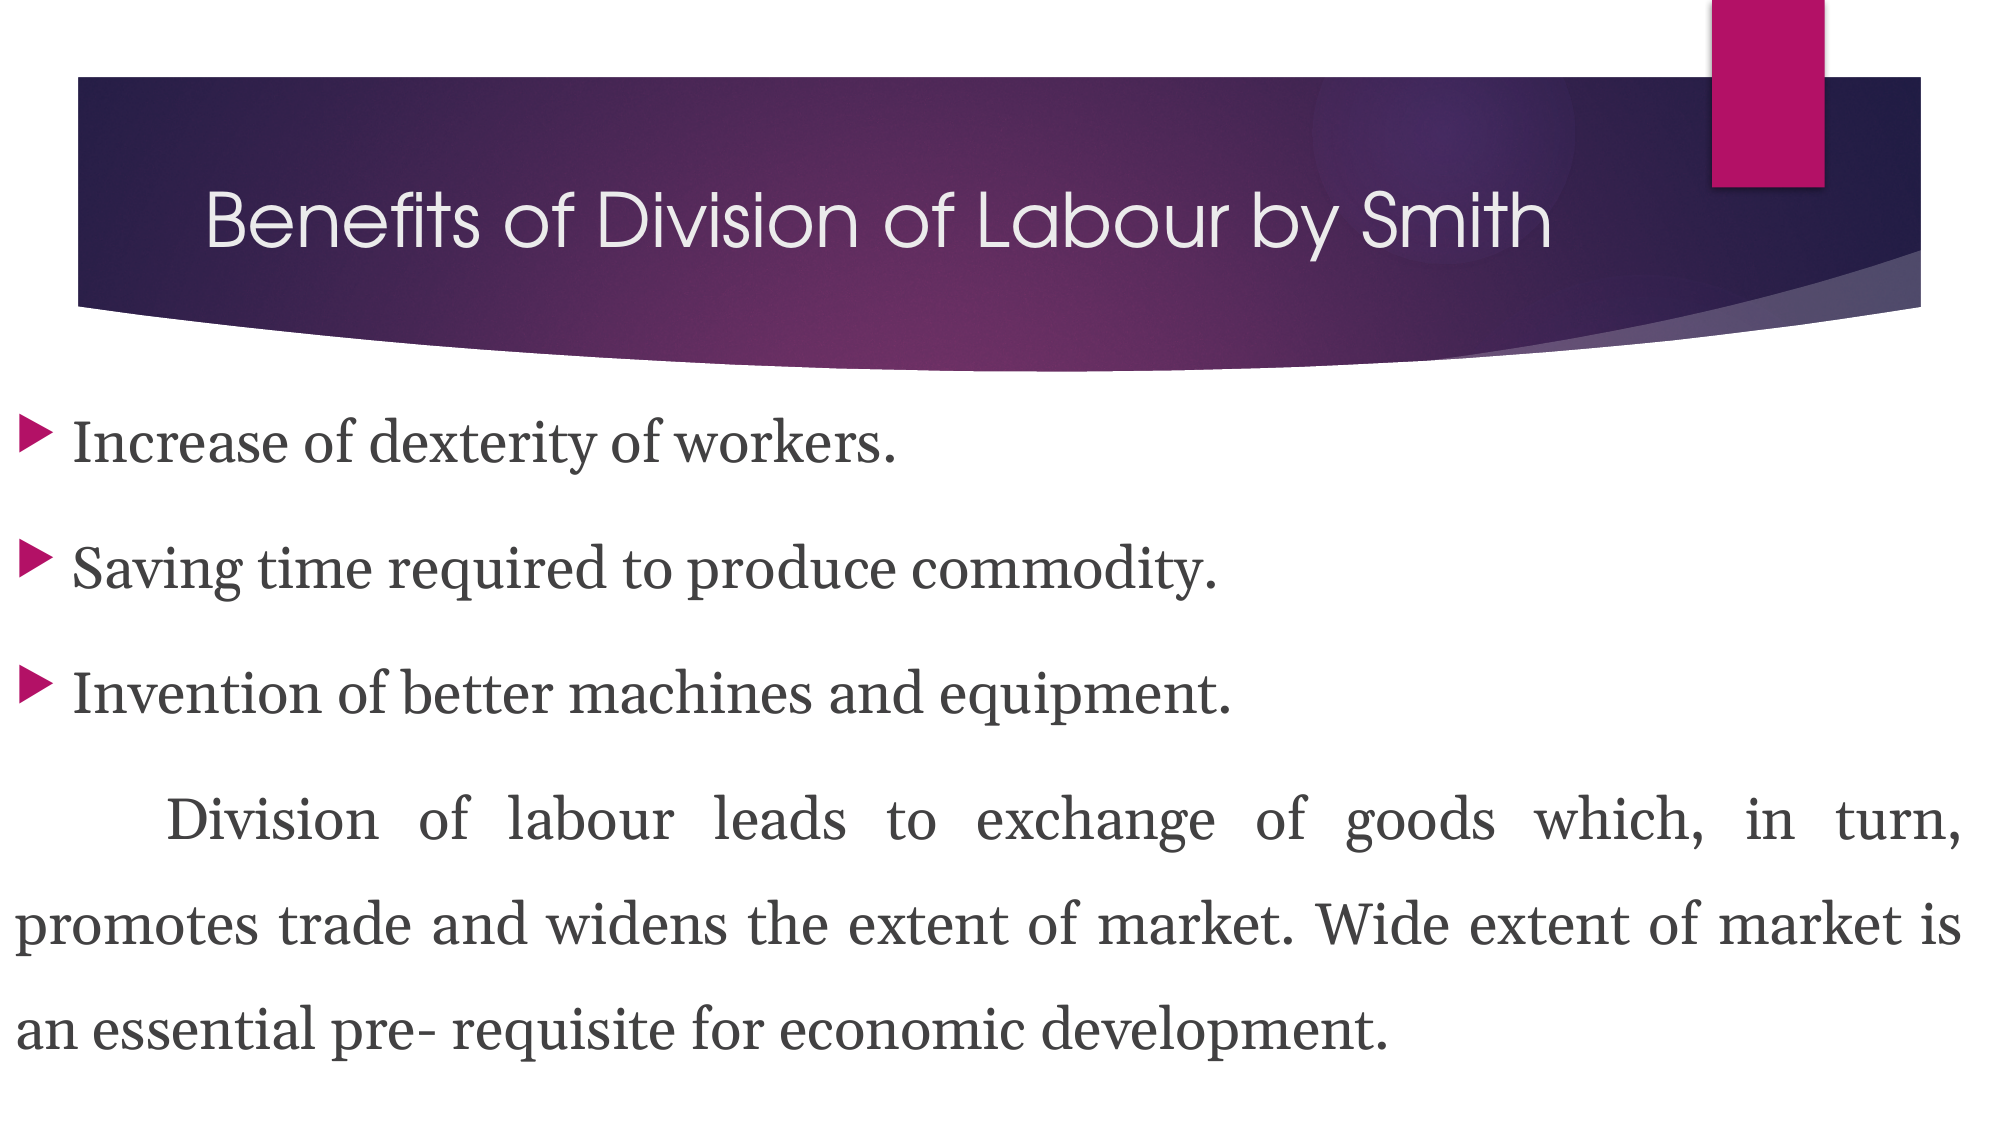

# Benefits of Division of Labour by Smith
Increase of dexterity of workers.
Saving time required to produce commodity.
Invention of better machines and equipment.
	Division of labour leads to exchange of goods which, in turn, promotes trade and widens the extent of market. Wide extent of market is an essential pre- requisite for economic development.